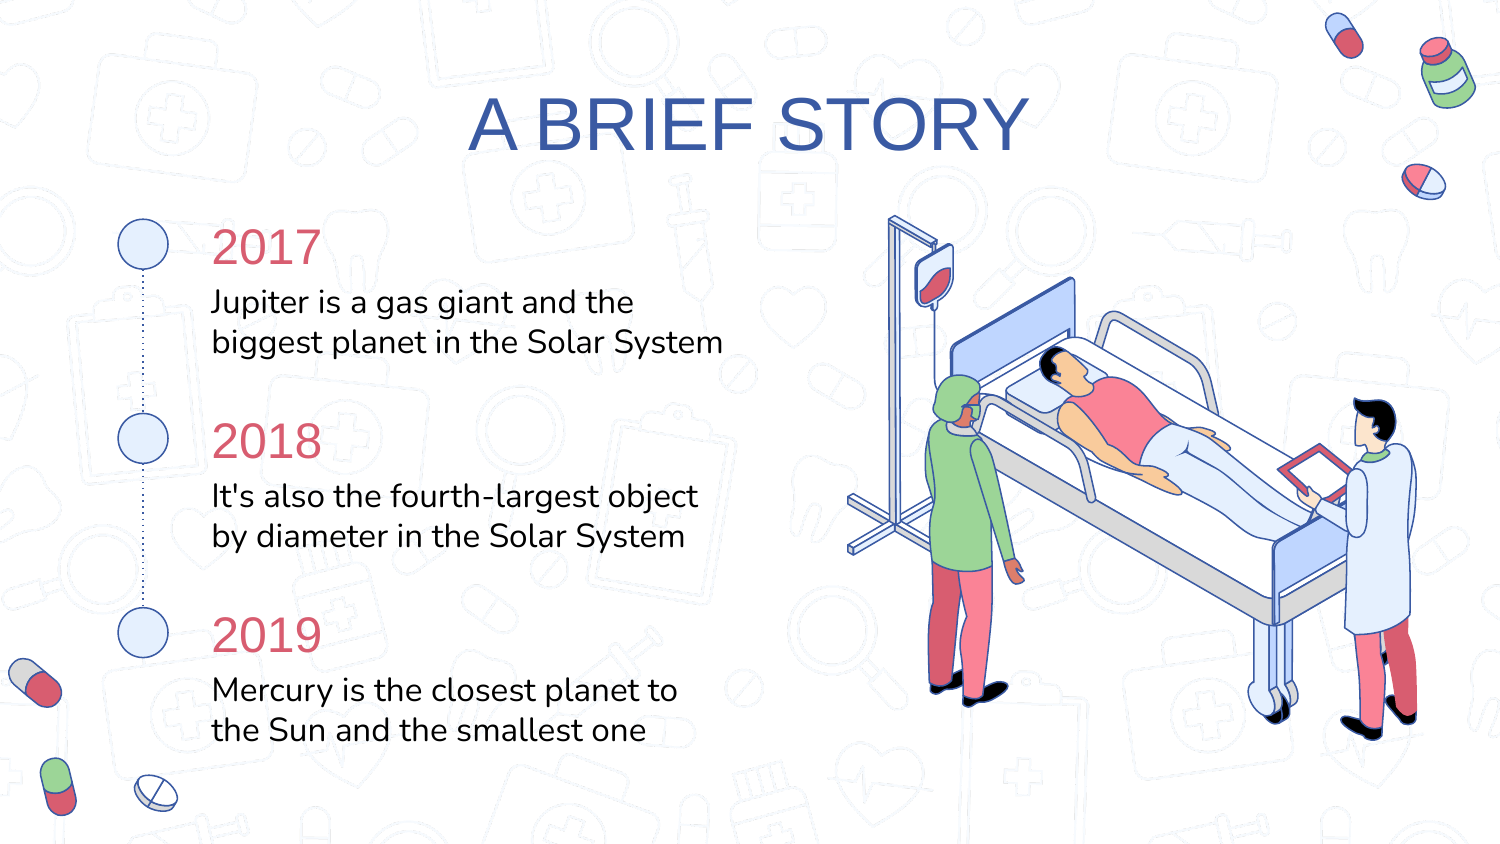

# A BRIEF STORY
2017

Jupiter is a gas giant and the biggest planet in the Solar System
2018
It's also the fourth-largest object by diameter in the Solar System
2019
Mercury is the closest planet to the Sun and the smallest one